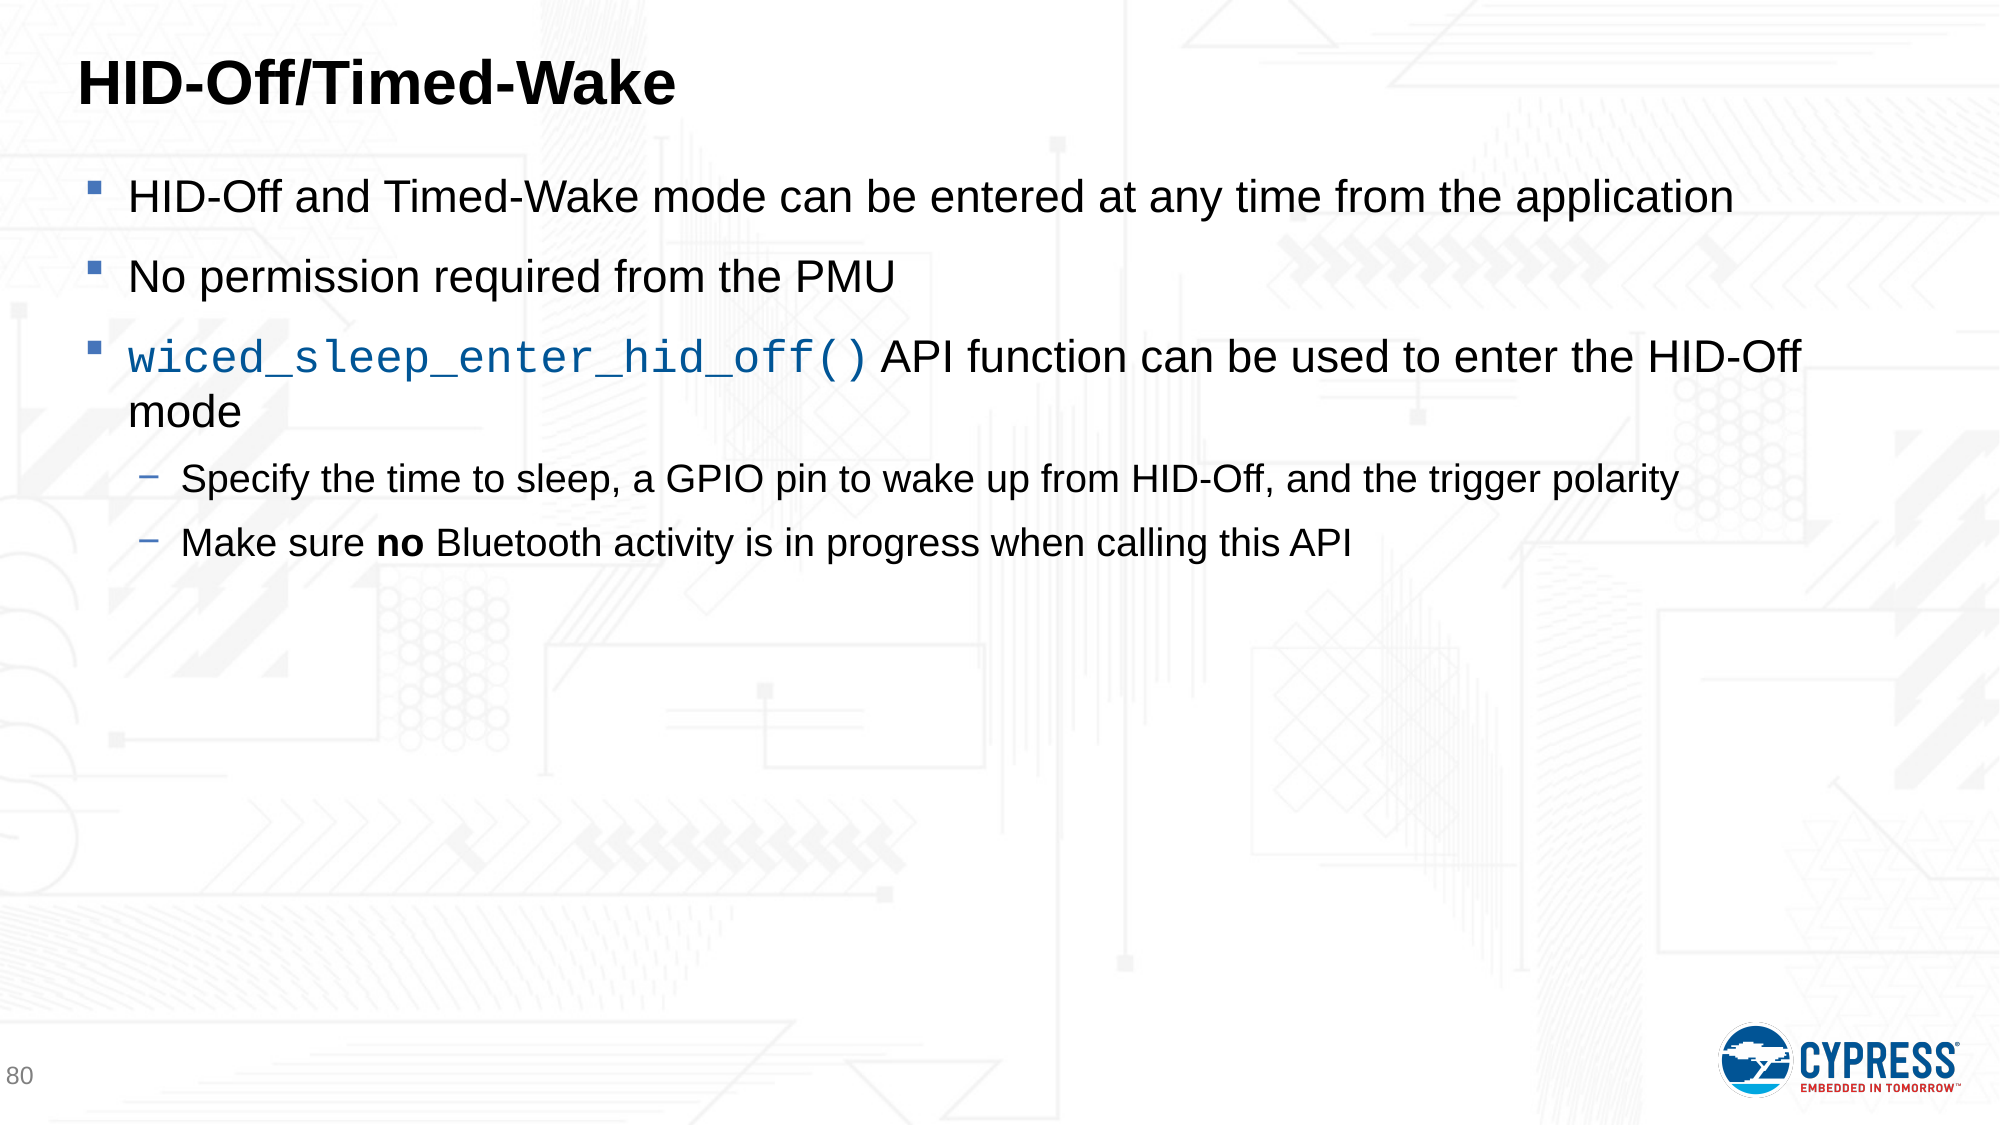

# HID-Off/Timed-Wake
HID-Off and Timed-Wake mode can be entered at any time from the application
No permission required from the PMU
wiced_sleep_enter_hid_off() API function can be used to enter the HID-Off mode
Specify the time to sleep, a GPIO pin to wake up from HID-Off, and the trigger polarity
Make sure no Bluetooth activity is in progress when calling this API